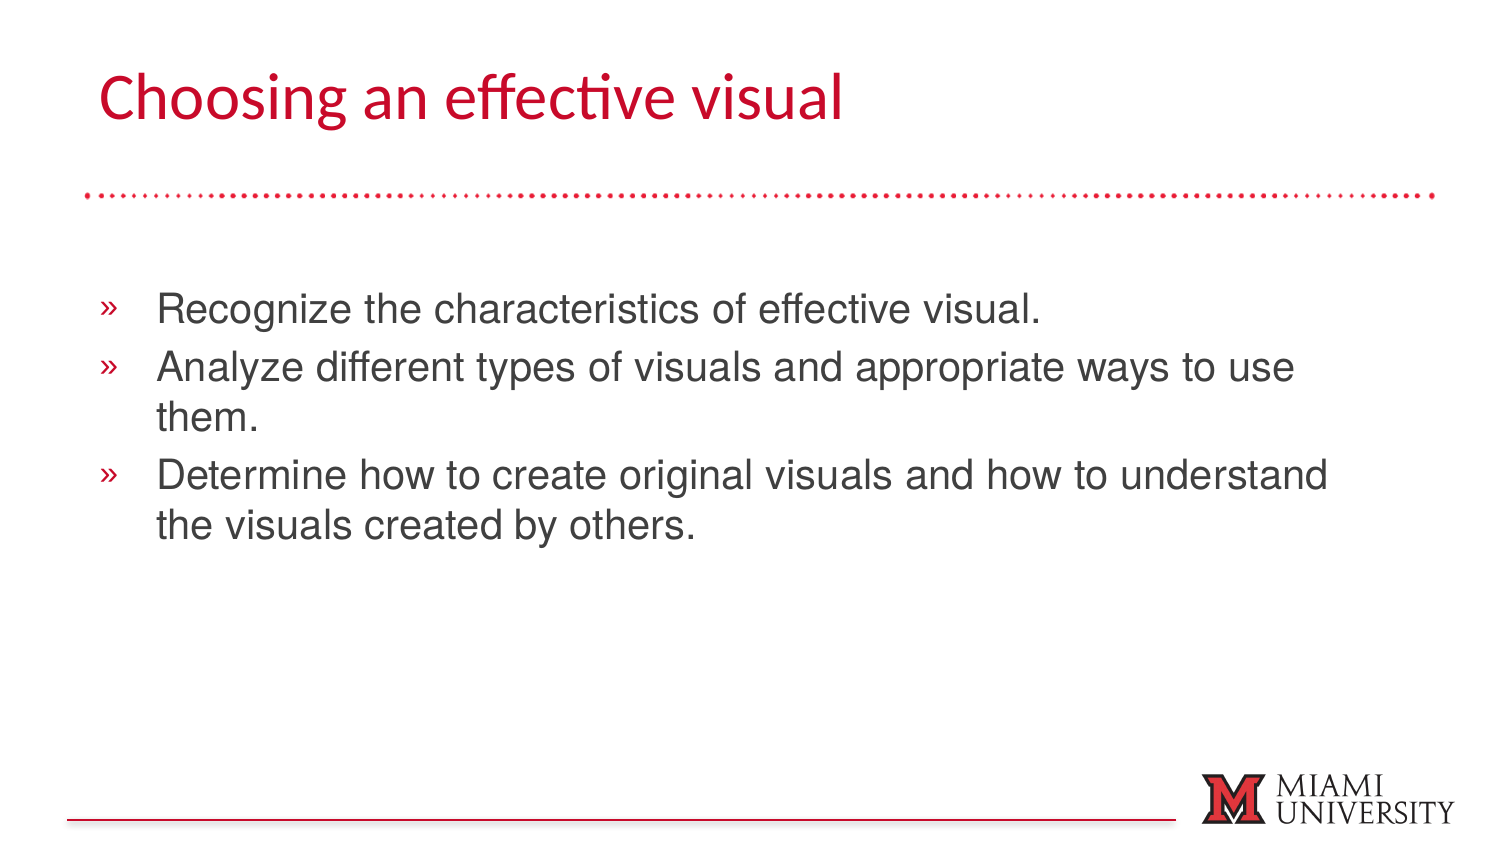

Choosing an effective visual

Recognize the characteristics of effective visual.
Analyze different types of visuals and appropriate ways to use them.
Determine how to create original visuals and how to understand the visuals created by others.